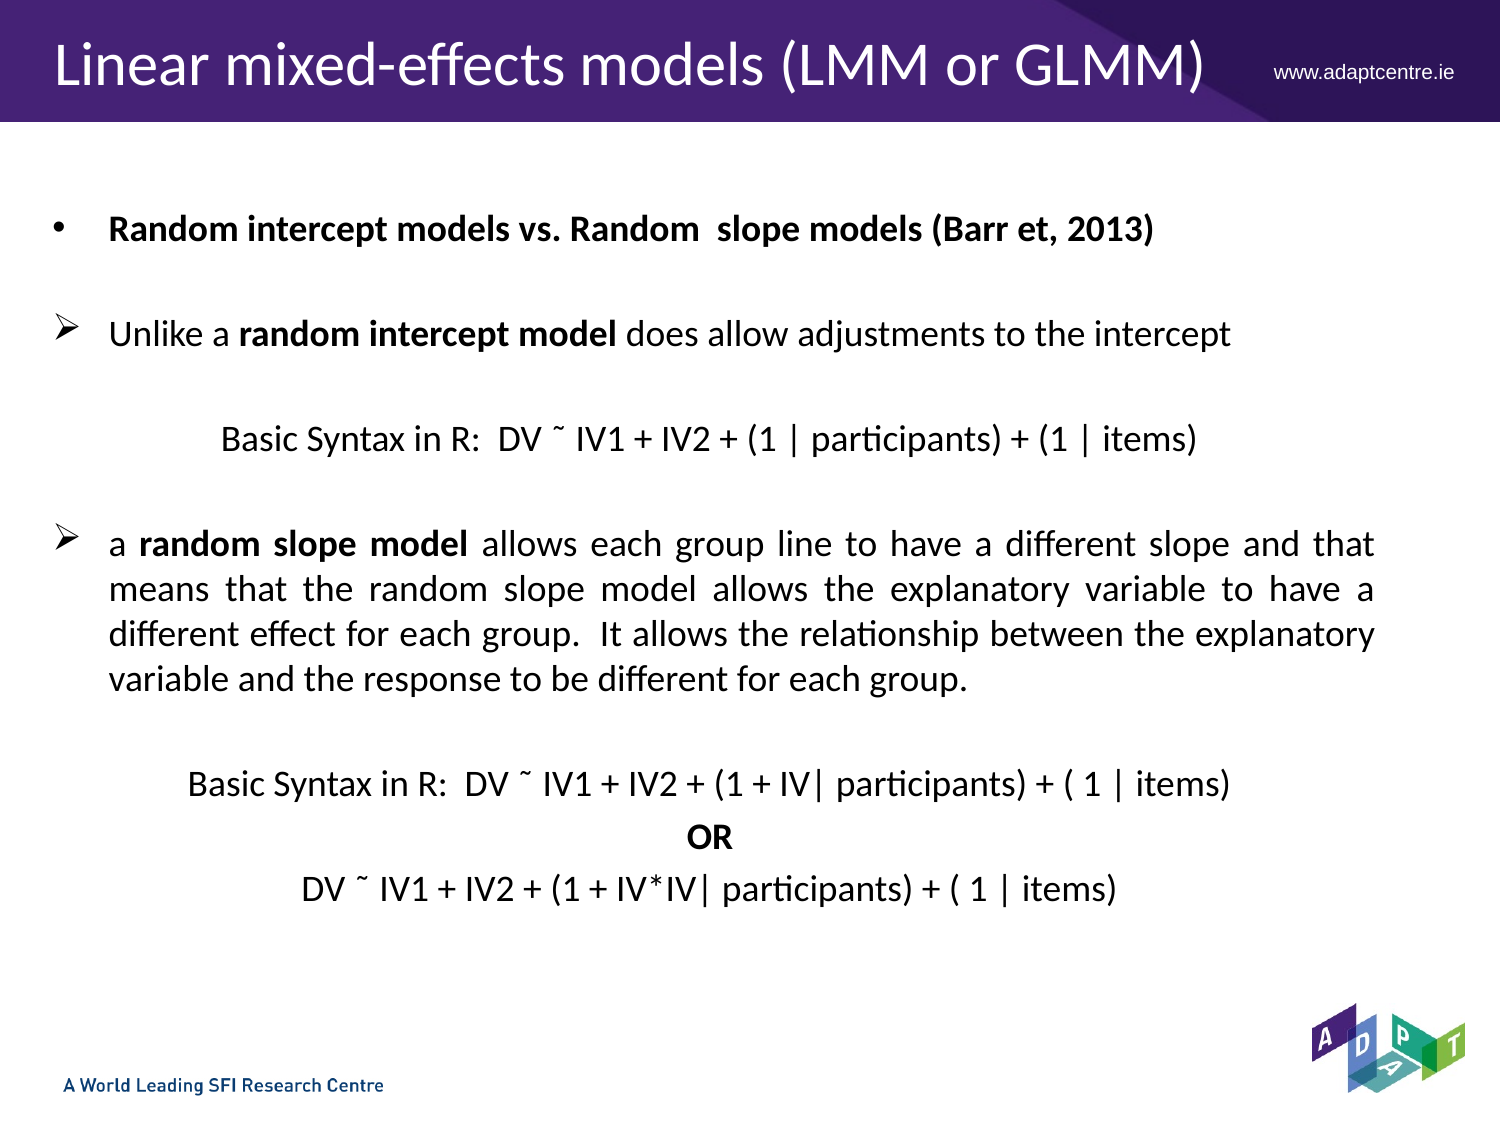

# Linear mixed-effects models (LMM or GLMM)
Random intercept models vs. Random  slope models (Barr et, 2013)

Unlike a random intercept model does allow adjustments to the intercept

Basic Syntax in R:  DV ˜ IV1 + IV2 + (1 | participants) + (1 | items)

a random slope model allows each group line to have a different slope and that means that the random slope model allows the explanatory variable to have a different effect for each group.  It allows the relationship between the explanatory variable and the response to be different for each group.

Basic Syntax in R:  DV ˜ IV1 + IV2 + (1 + IV| participants) + ( 1 | items)
OR
DV ˜ IV1 + IV2 + (1 + IV*IV| participants) + ( 1 | items)